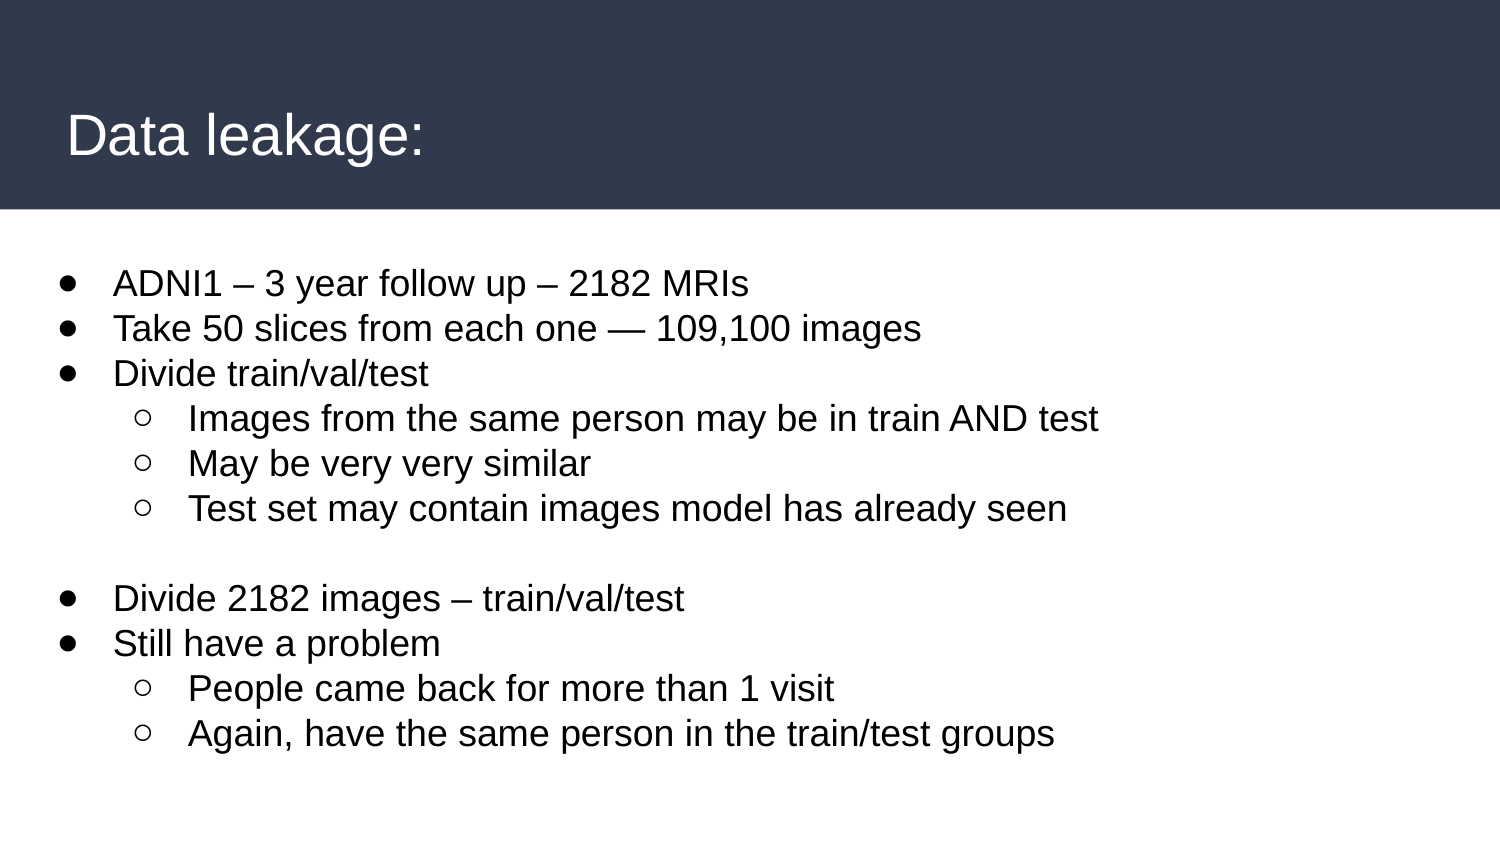

# Data leakage:
ADNI1 – 3 year follow up – 2182 MRIs
Take 50 slices from each one — 109,100 images
Divide train/val/test
Images from the same person may be in train AND test
May be very very similar
Test set may contain images model has already seen

Divide 2182 images – train/val/test
Still have a problem
People came back for more than 1 visit
Again, have the same person in the train/test groups